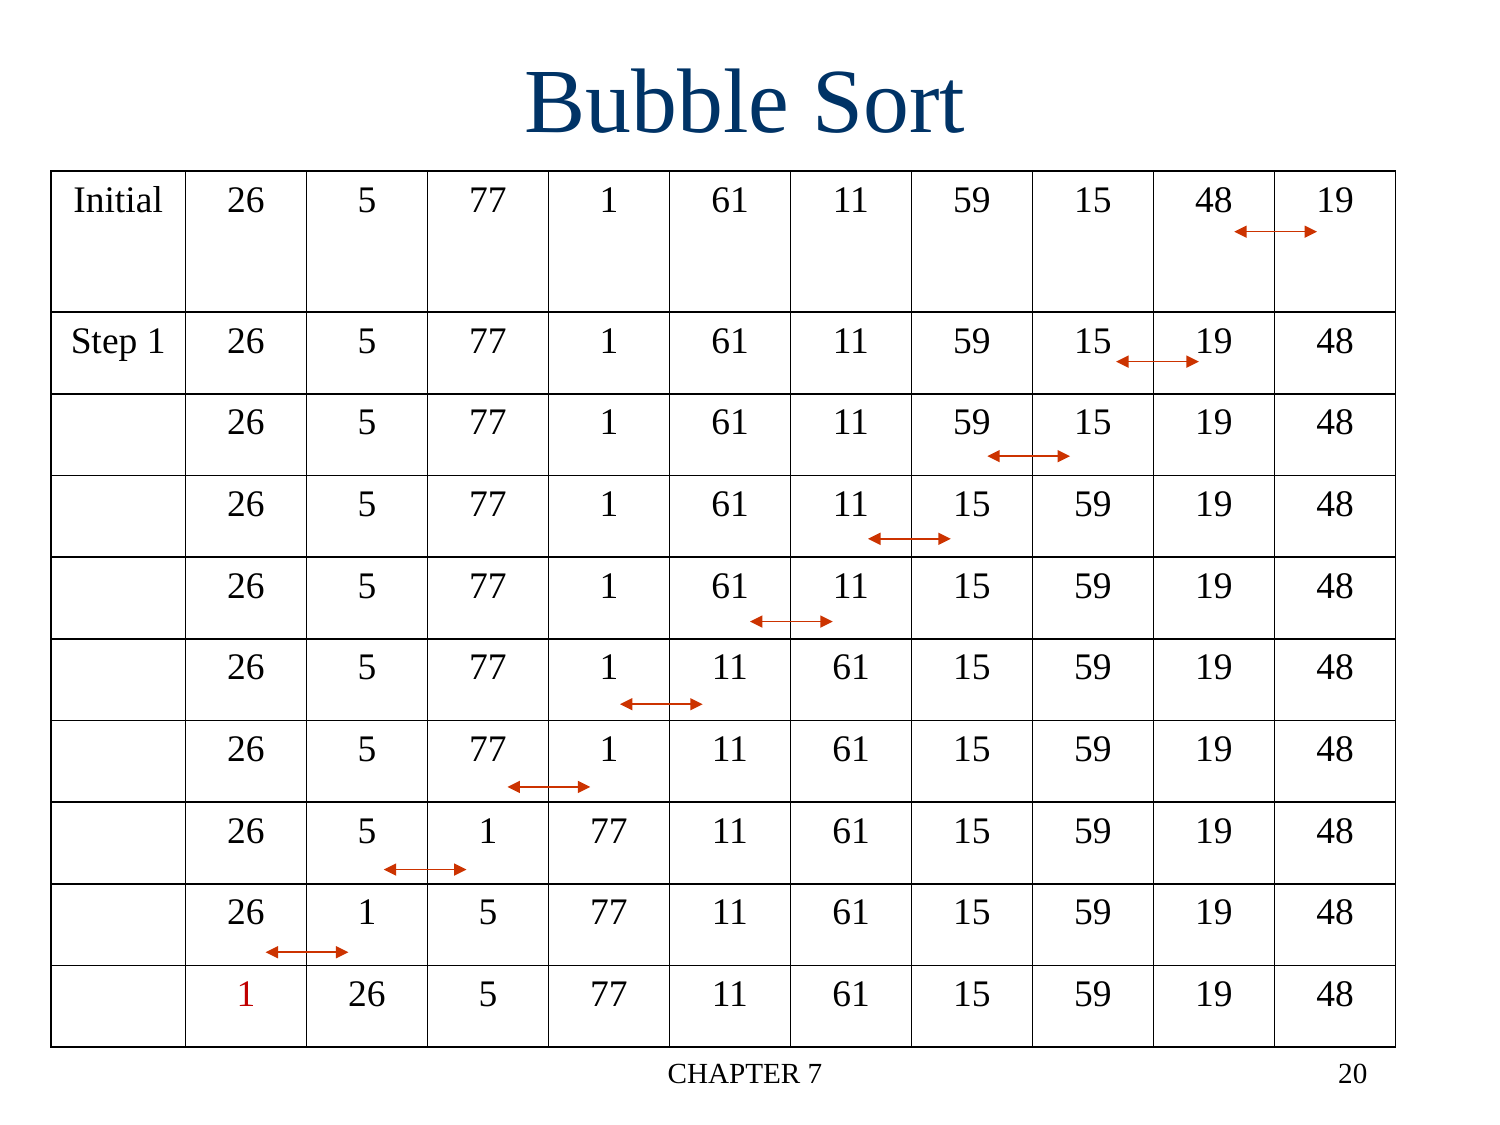

Bubble Sort
| Initial | 26 | 5 | 77 | 1 | 61 | 11 | 59 | 15 | 48 | 19 |
| --- | --- | --- | --- | --- | --- | --- | --- | --- | --- | --- |
| Step 1 | 26 | 5 | 77 | 1 | 61 | 11 | 59 | 15 | 19 | 48 |
|  | 26 | 5 | 77 | 1 | 61 | 11 | 59 | 15 | 19 | 48 |
|  | 26 | 5 | 77 | 1 | 61 | 11 | 15 | 59 | 19 | 48 |
|  | 26 | 5 | 77 | 1 | 61 | 11 | 15 | 59 | 19 | 48 |
|  | 26 | 5 | 77 | 1 | 11 | 61 | 15 | 59 | 19 | 48 |
|  | 26 | 5 | 77 | 1 | 11 | 61 | 15 | 59 | 19 | 48 |
|  | 26 | 5 | 1 | 77 | 11 | 61 | 15 | 59 | 19 | 48 |
|  | 26 | 1 | 5 | 77 | 11 | 61 | 15 | 59 | 19 | 48 |
|  | 1 | 26 | 5 | 77 | 11 | 61 | 15 | 59 | 19 | 48 |
CHAPTER 7
20